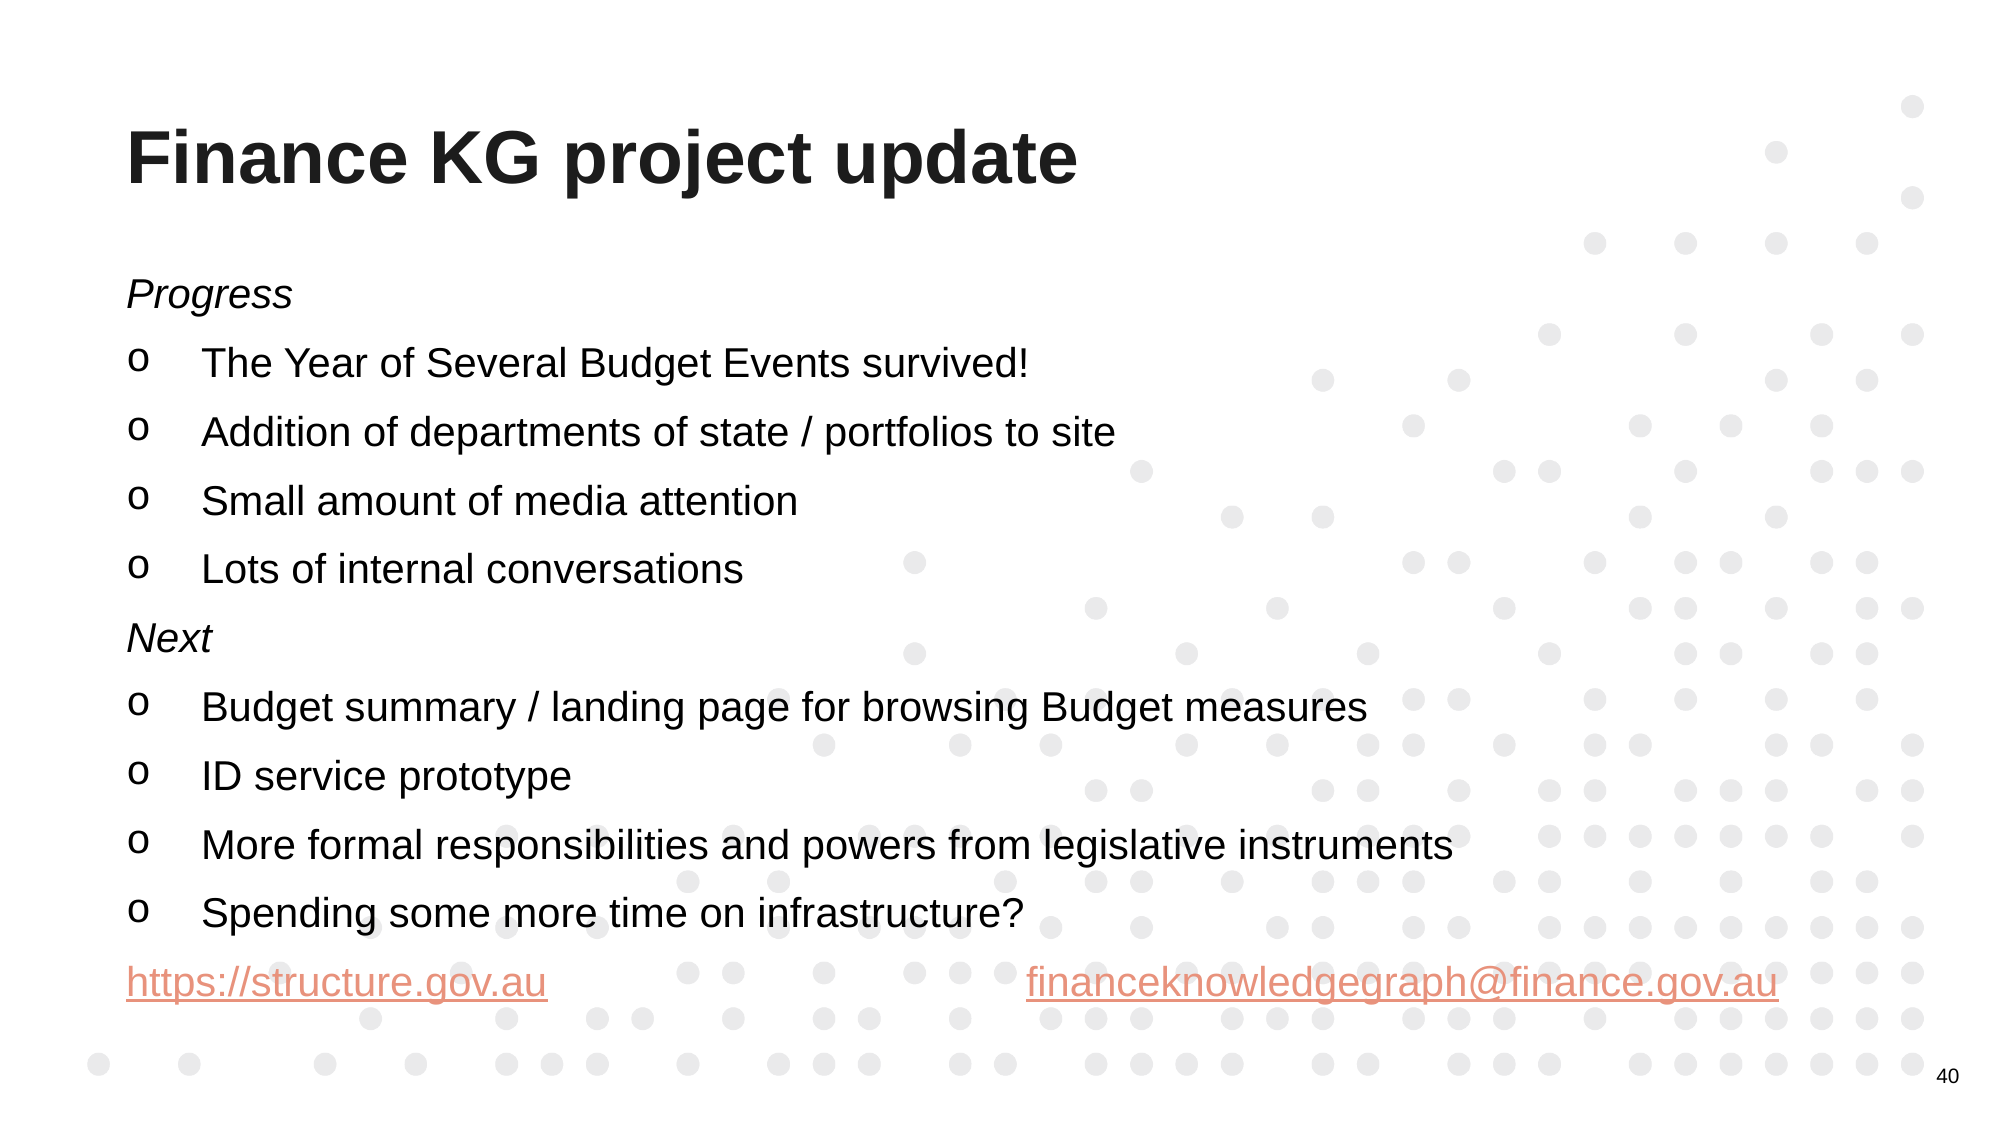

# Finance KG project update
Progress
The Year of Several Budget Events survived!
Addition of departments of state / portfolios to site
Small amount of media attention
Lots of internal conversations
Next
Budget summary / landing page for browsing Budget measures
ID service prototype
More formal responsibilities and powers from legislative instruments
Spending some more time on infrastructure?
https://structure.gov.au 				financeknowledgegraph@finance.gov.au